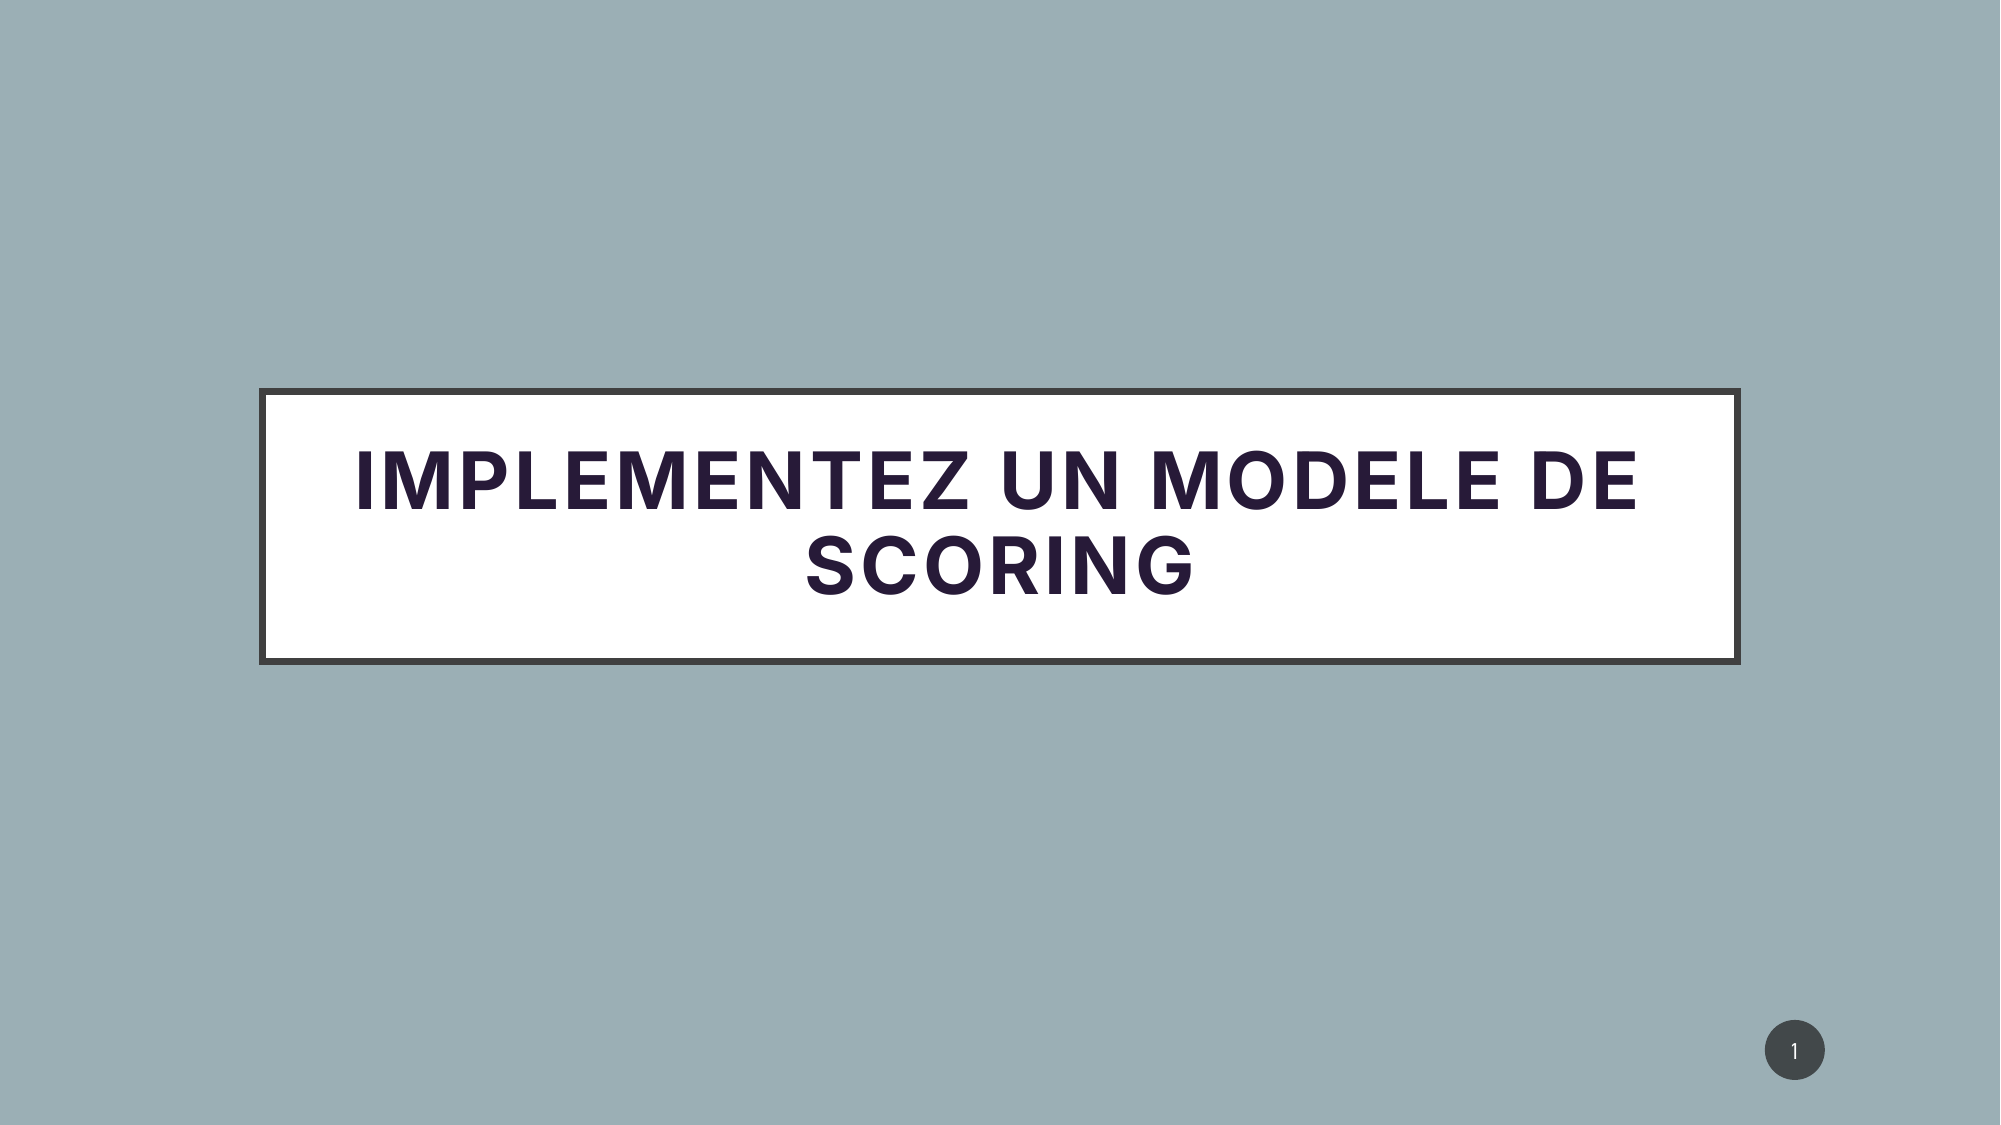

# IMPLEMENTEZ UN MODELE DE SCORING
1